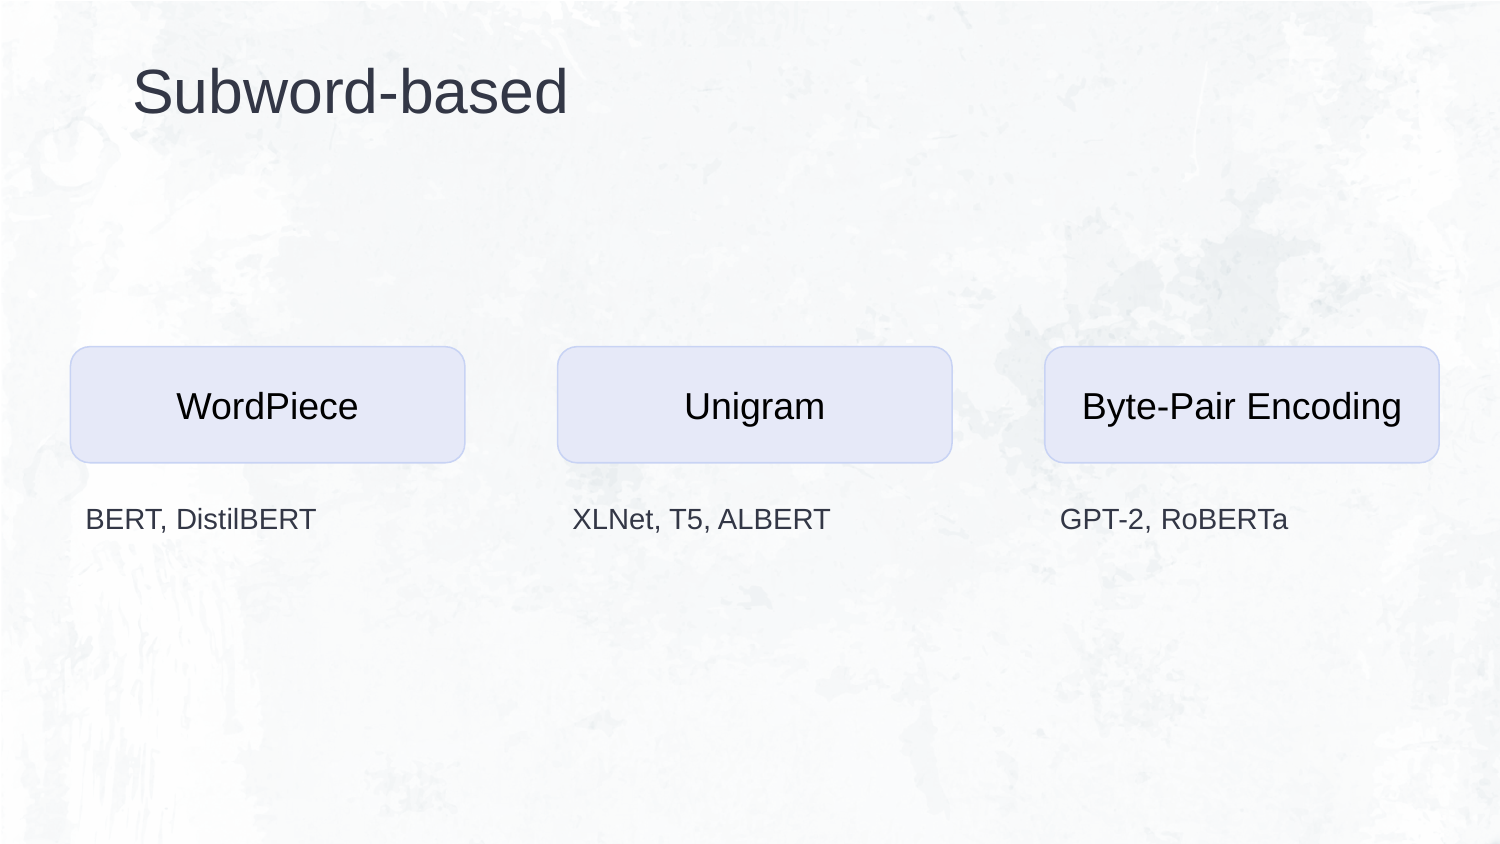

# Subword-based
WordPiece
Unigram
Byte-Pair Encoding
BERT, DistilBERT
XLNet, T5, ALBERT
GPT-2, RoBERTa